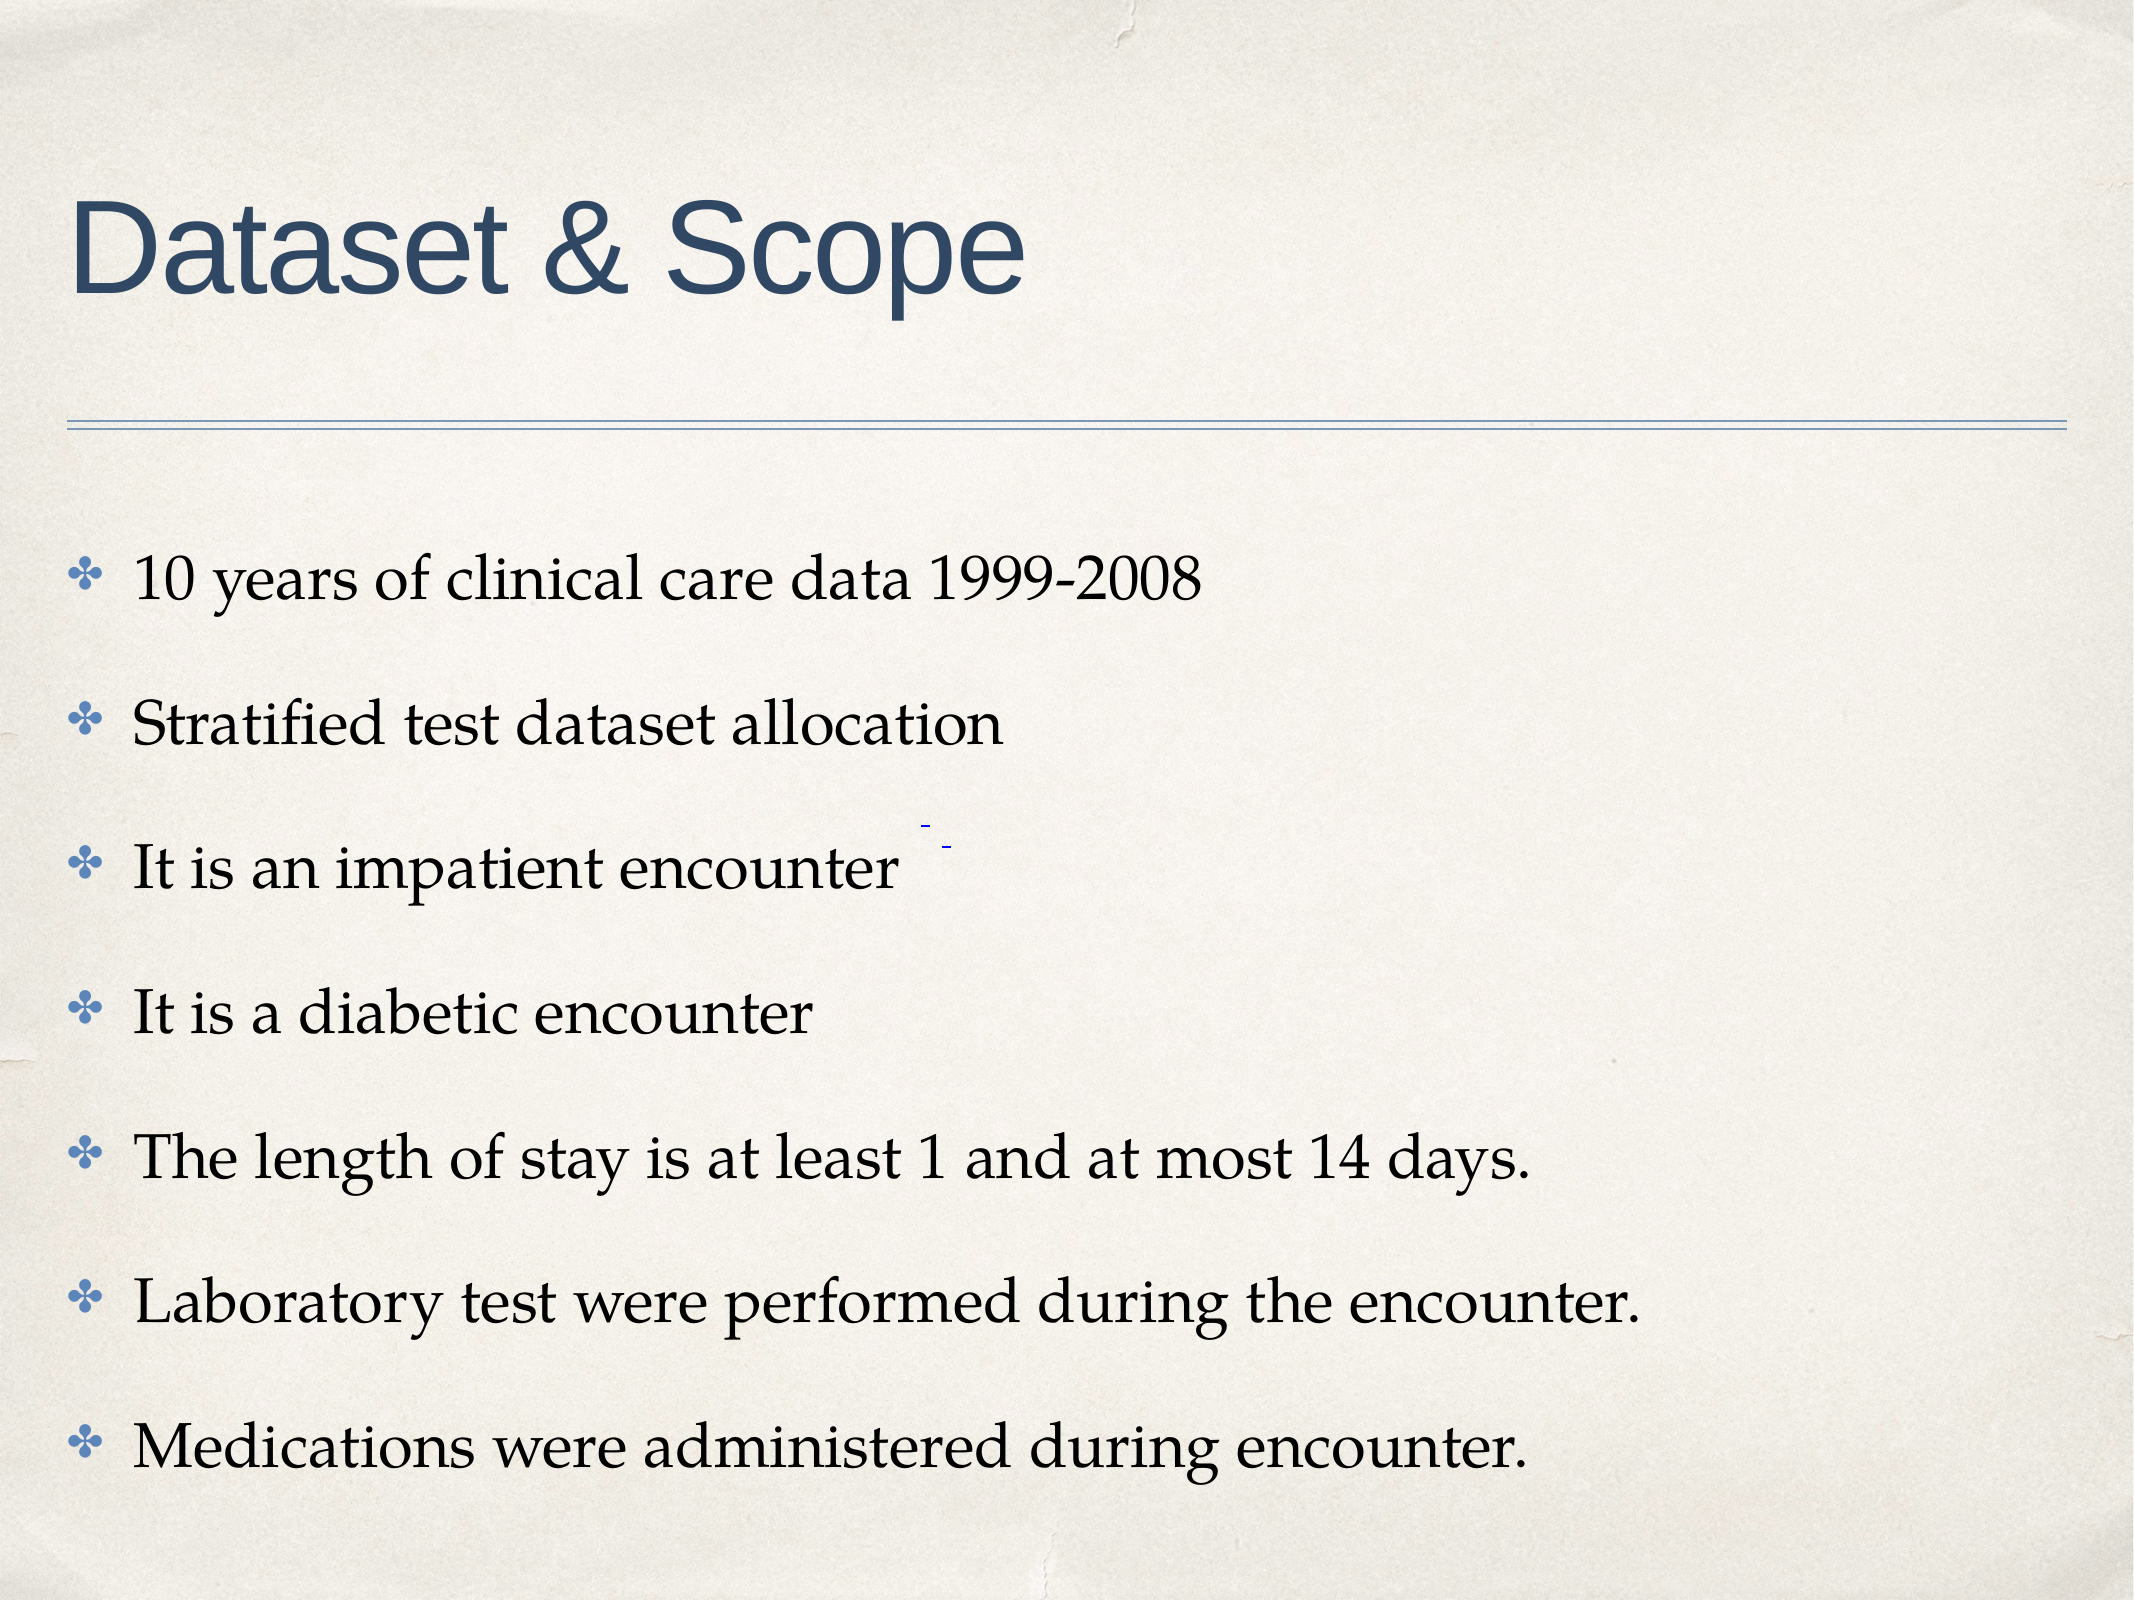

# Dataset & Scope
10 years of clinical care data 1999-2008
Stratified test dataset allocation
It is an impatient encounter
It is a diabetic encounter
The length of stay is at least 1 and at most 14 days.
Laboratory test were performed during the encounter.
Medications were administered during encounter.